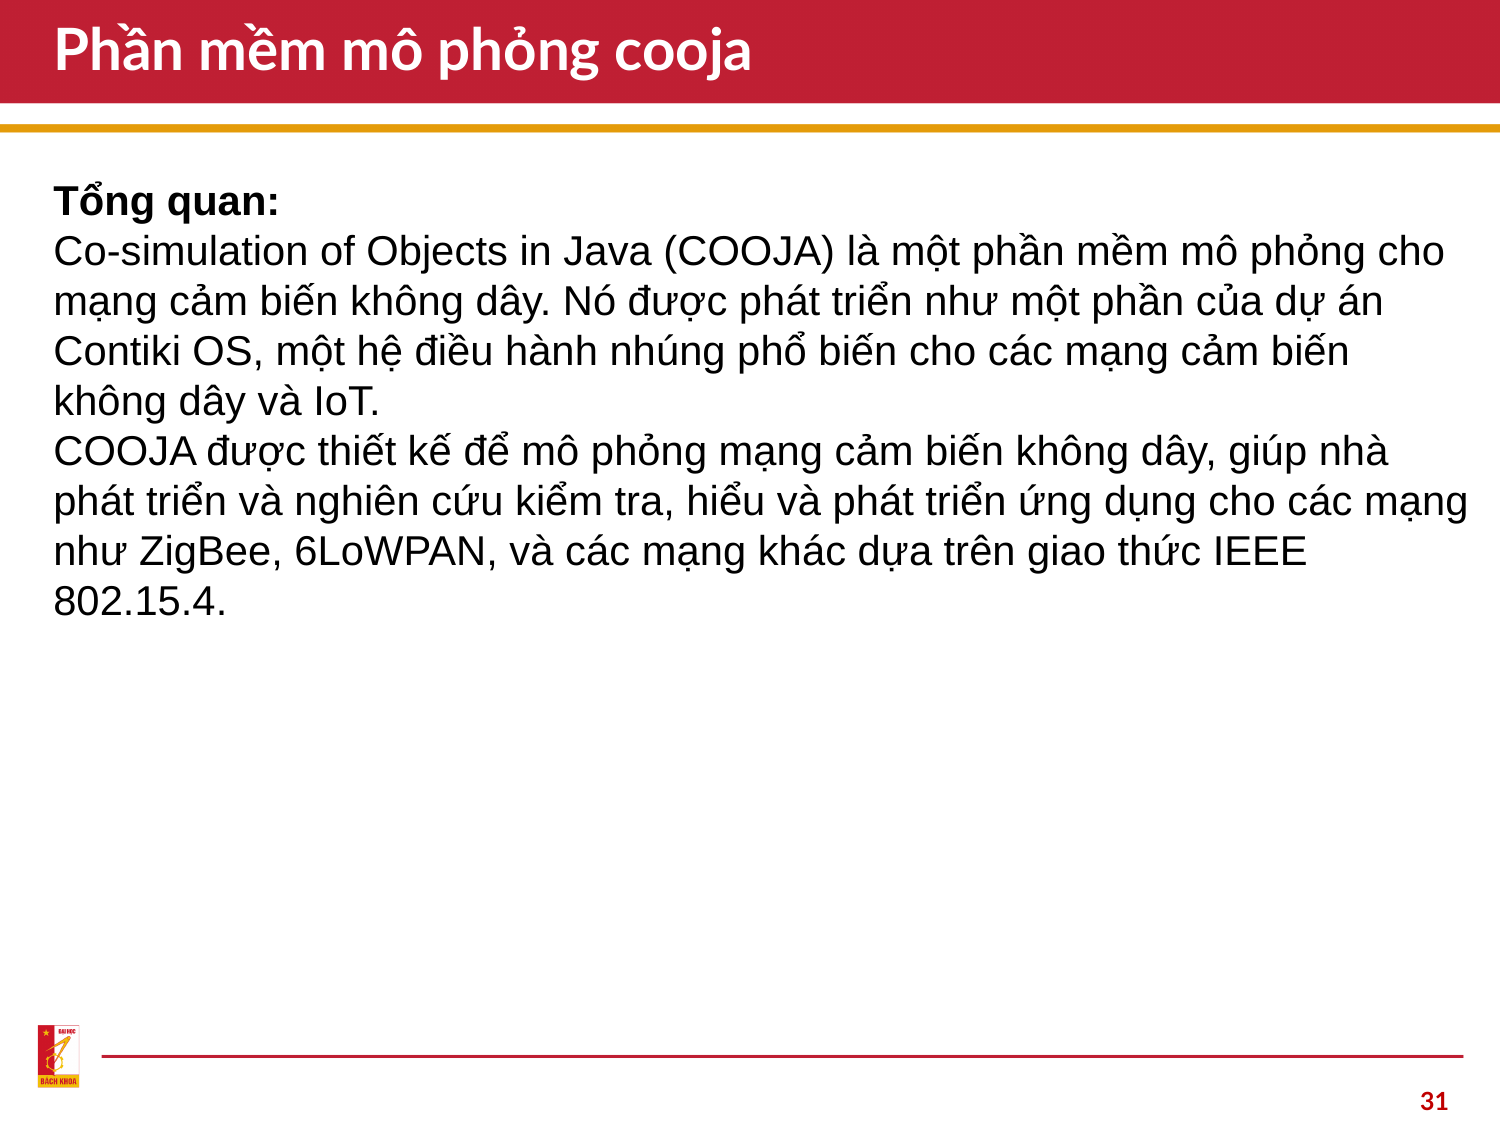

# Phần mềm mô phỏng cooja
Tổng quan:
Co-simulation of Objects in Java (COOJA) là một phần mềm mô phỏng cho mạng cảm biến không dây. Nó được phát triển như một phần của dự án Contiki OS, một hệ điều hành nhúng phổ biến cho các mạng cảm biến không dây và IoT.
COOJA được thiết kế để mô phỏng mạng cảm biến không dây, giúp nhà phát triển và nghiên cứu kiểm tra, hiểu và phát triển ứng dụng cho các mạng như ZigBee, 6LoWPAN, và các mạng khác dựa trên giao thức IEEE 802.15.4.
31